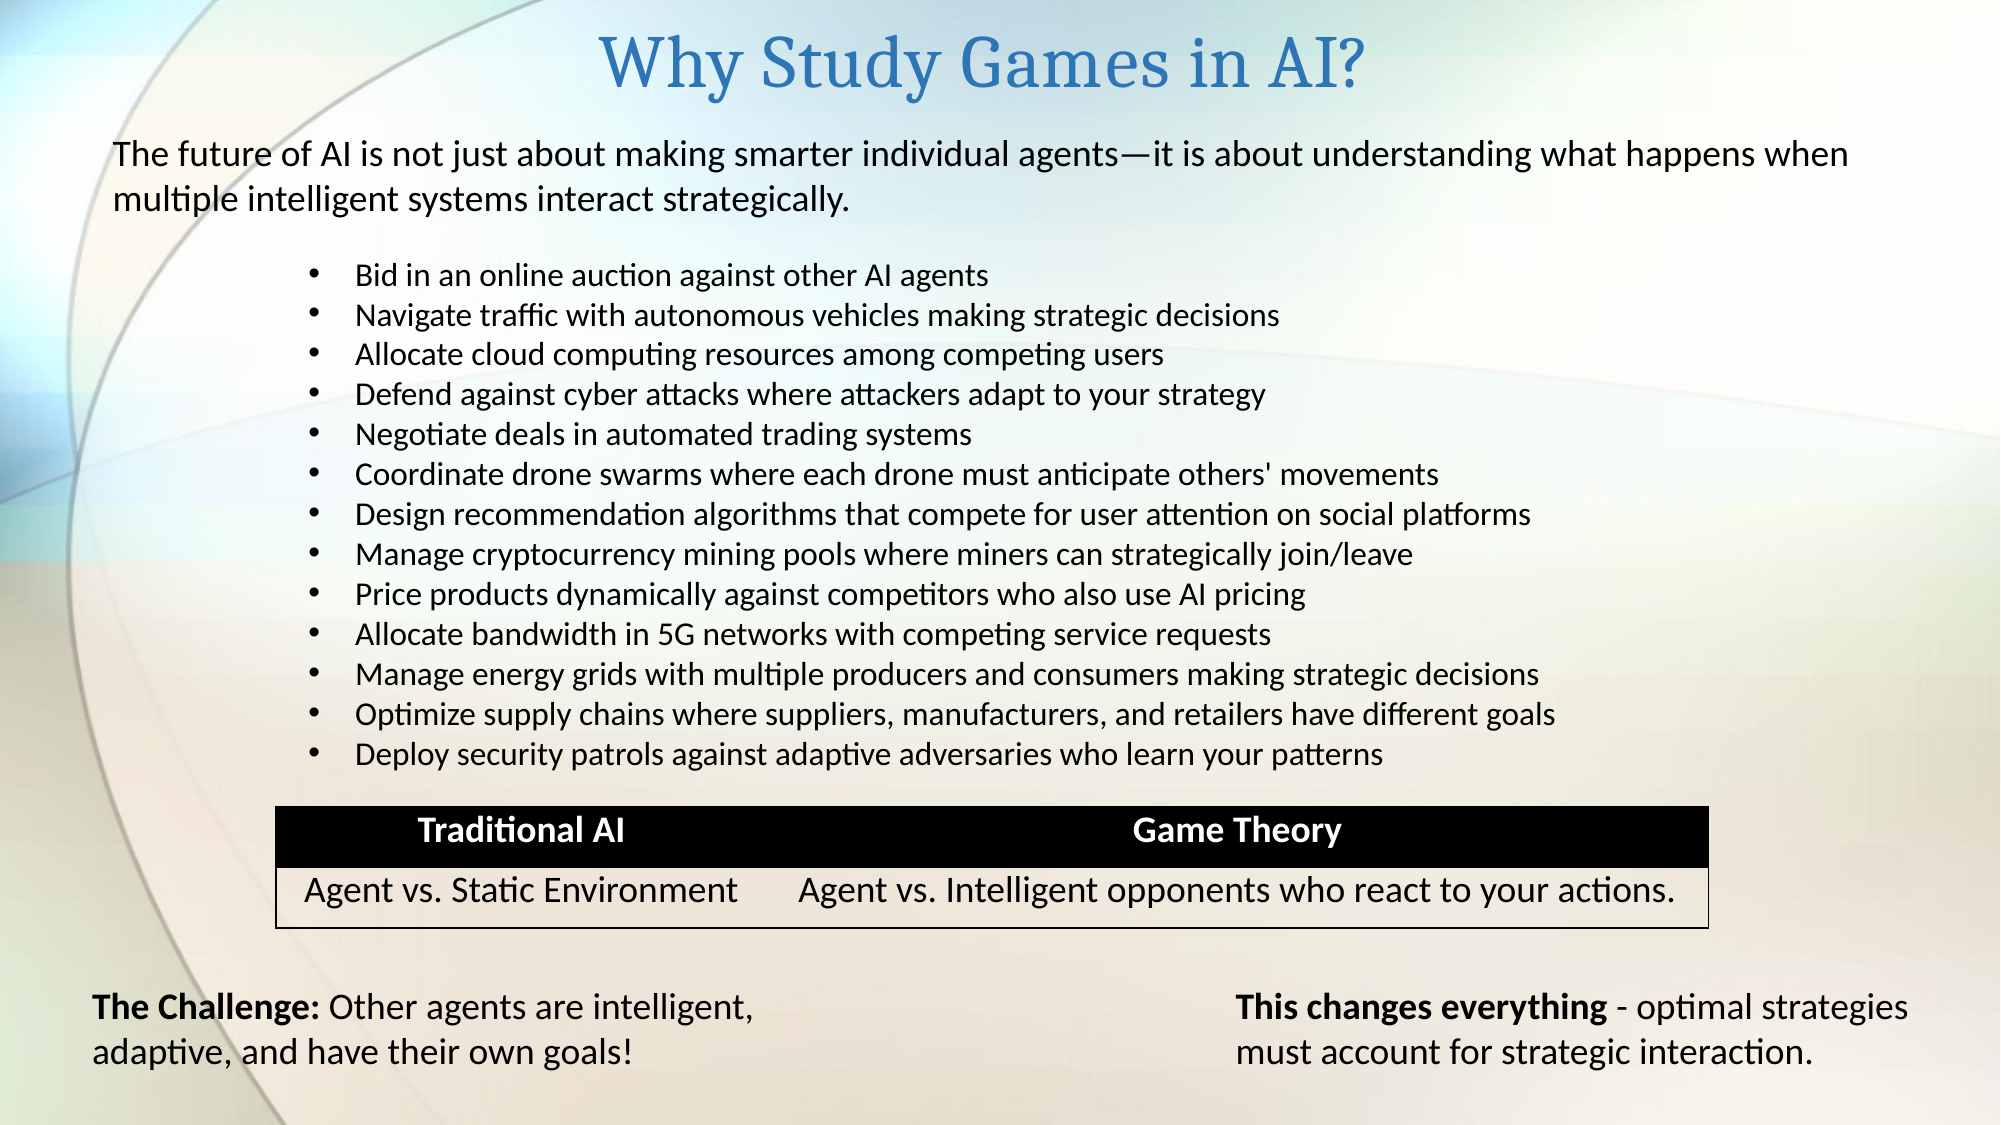

Why Study Games in AI?
The future of AI is not just about making smarter individual agents—it is about understanding what happens when multiple intelligent systems interact strategically.

Bid in an online auction against other AI agents
Navigate traffic with autonomous vehicles making strategic decisions
Allocate cloud computing resources among competing users
Defend against cyber attacks where attackers adapt to your strategy
Negotiate deals in automated trading systems
Coordinate drone swarms where each drone must anticipate others' movements
Design recommendation algorithms that compete for user attention on social platforms
Manage cryptocurrency mining pools where miners can strategically join/leave
Price products dynamically against competitors who also use AI pricing
Allocate bandwidth in 5G networks with competing service requests
Manage energy grids with multiple producers and consumers making strategic decisions
Optimize supply chains where suppliers, manufacturers, and retailers have different goals
Deploy security patrols against adaptive adversaries who learn your patterns
| Traditional AI | Game Theory |
| --- | --- |
| Agent vs. Static Environment | Agent vs. Intelligent opponents who react to your actions. |
The Challenge: Other agents are intelligent, adaptive, and have their own goals!
This changes everything - optimal strategies must account for strategic interaction.